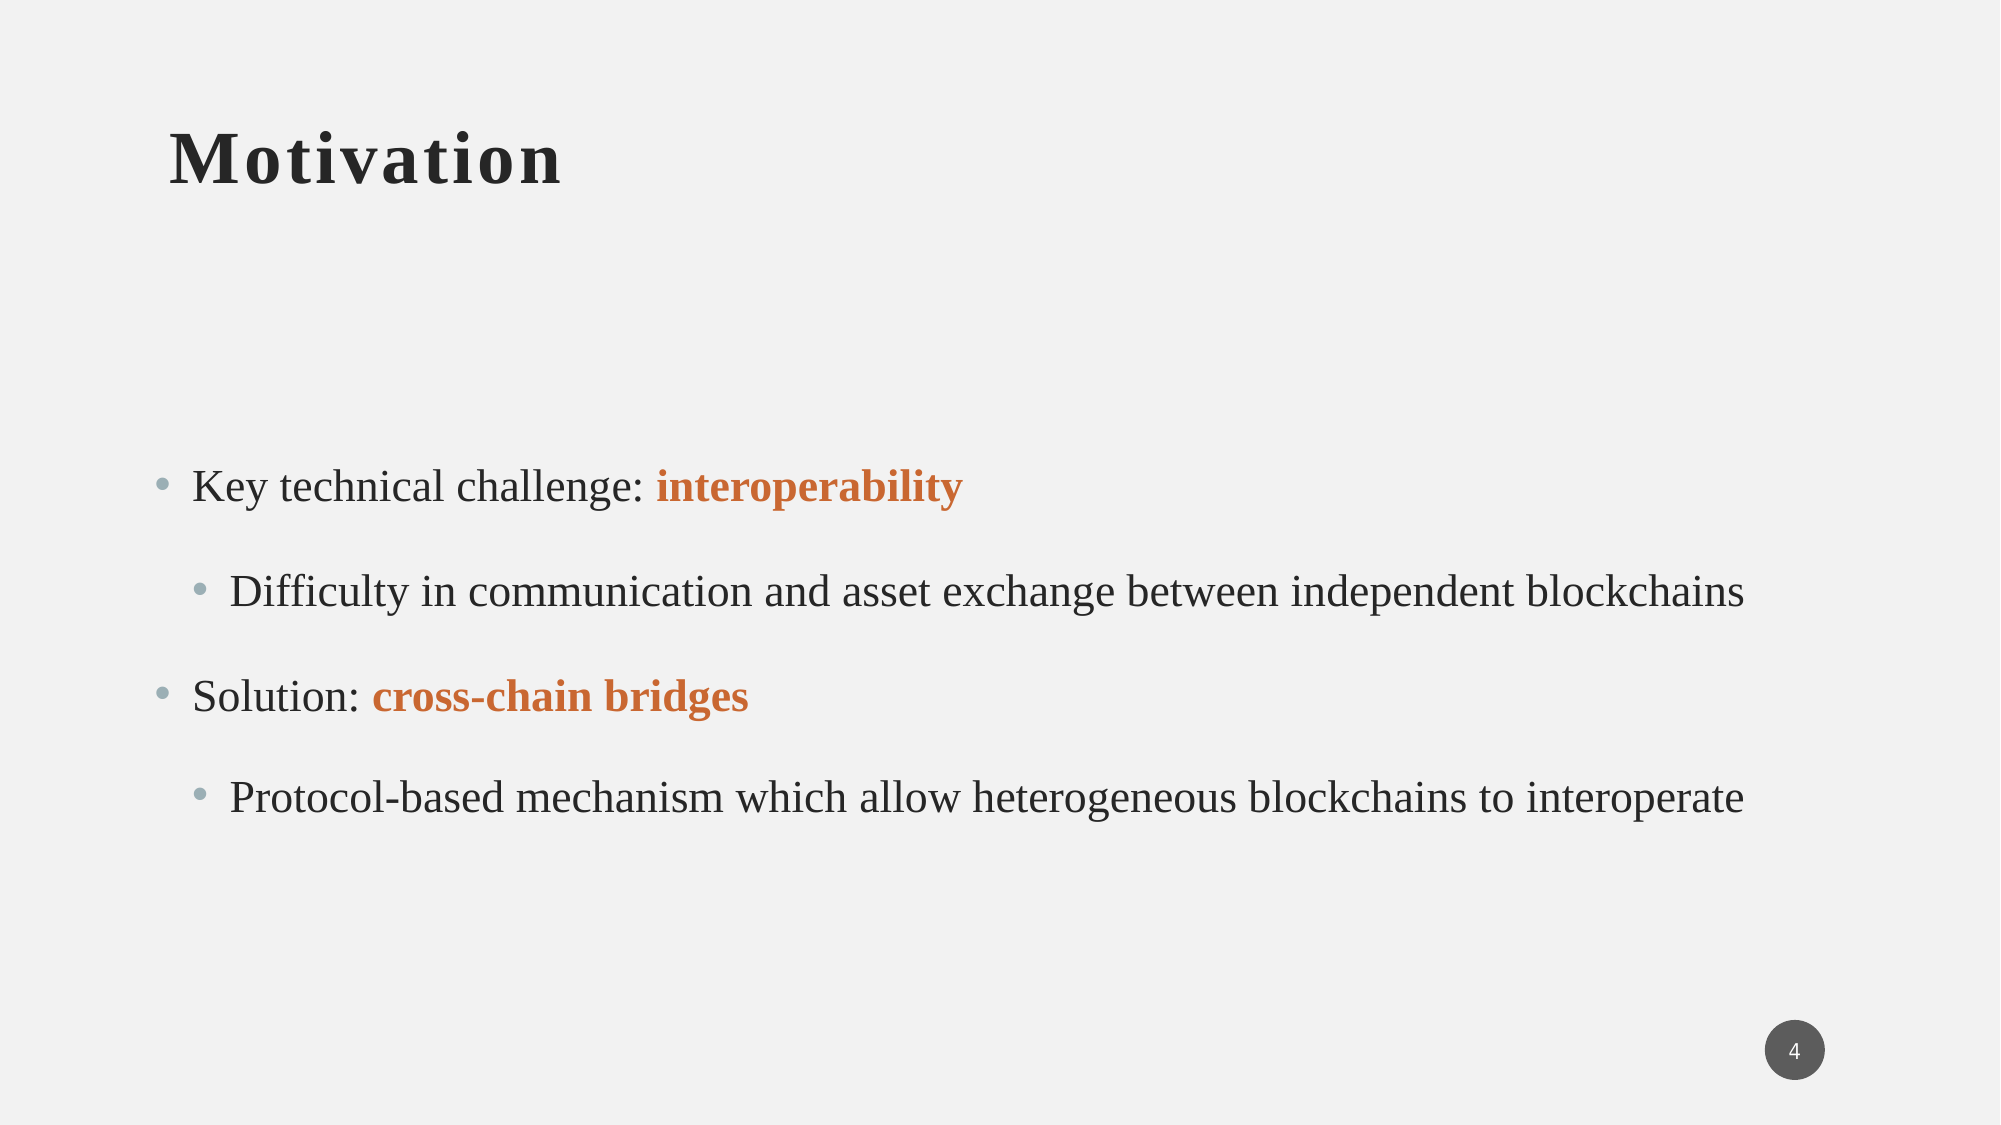

# Motivation
Key technical challenge: interoperability
Difficulty in communication and asset exchange between independent blockchains
Solution: cross-chain bridges
Protocol-based mechanism which allow heterogeneous blockchains to interoperate
4